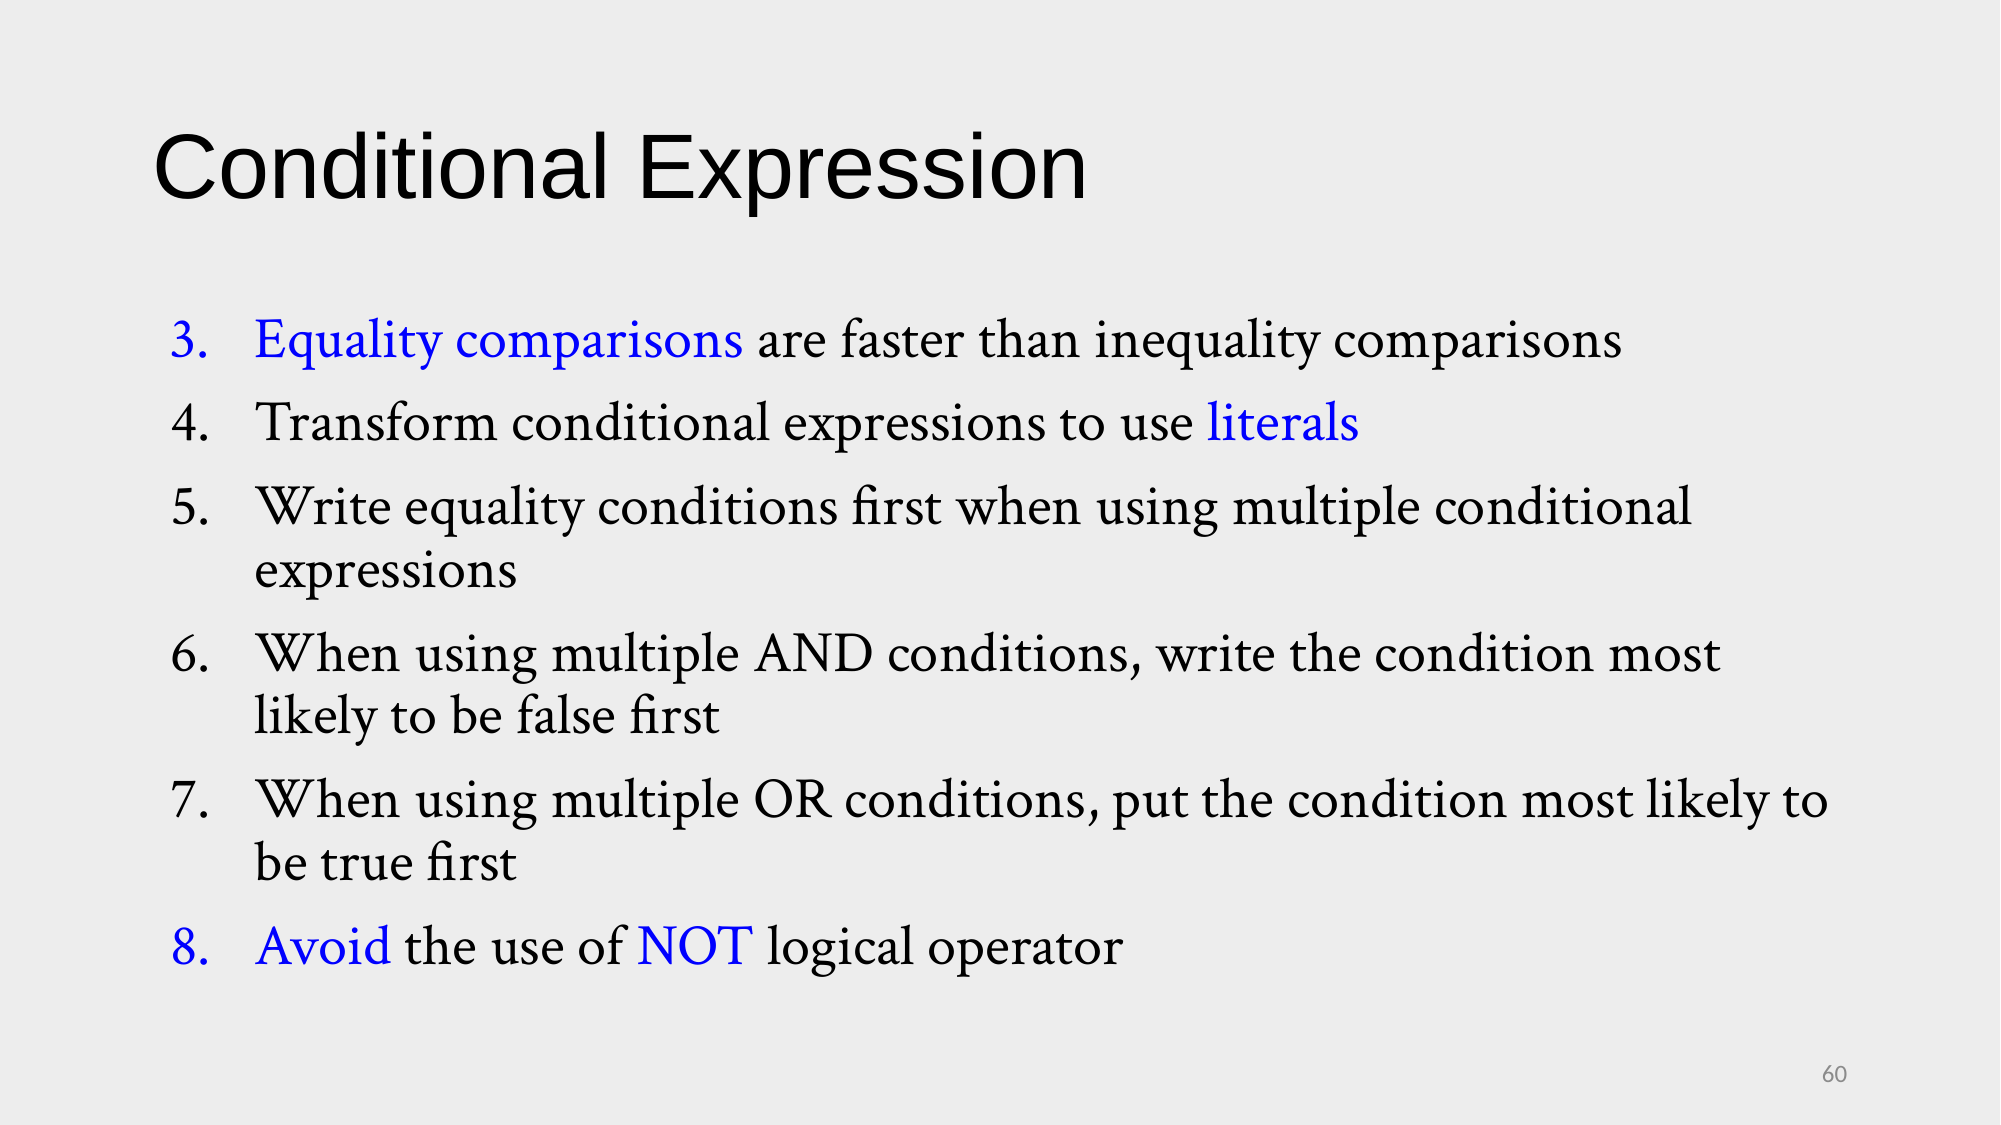

# Conditional Expression
Equality comparisons are faster than inequality comparisons
Transform conditional expressions to use literals
Write equality conditions first when using multiple conditional expressions
When using multiple AND conditions, write the condition most likely to be false first
When using multiple OR conditions, put the condition most likely to be true first
Avoid the use of NOT logical operator
60